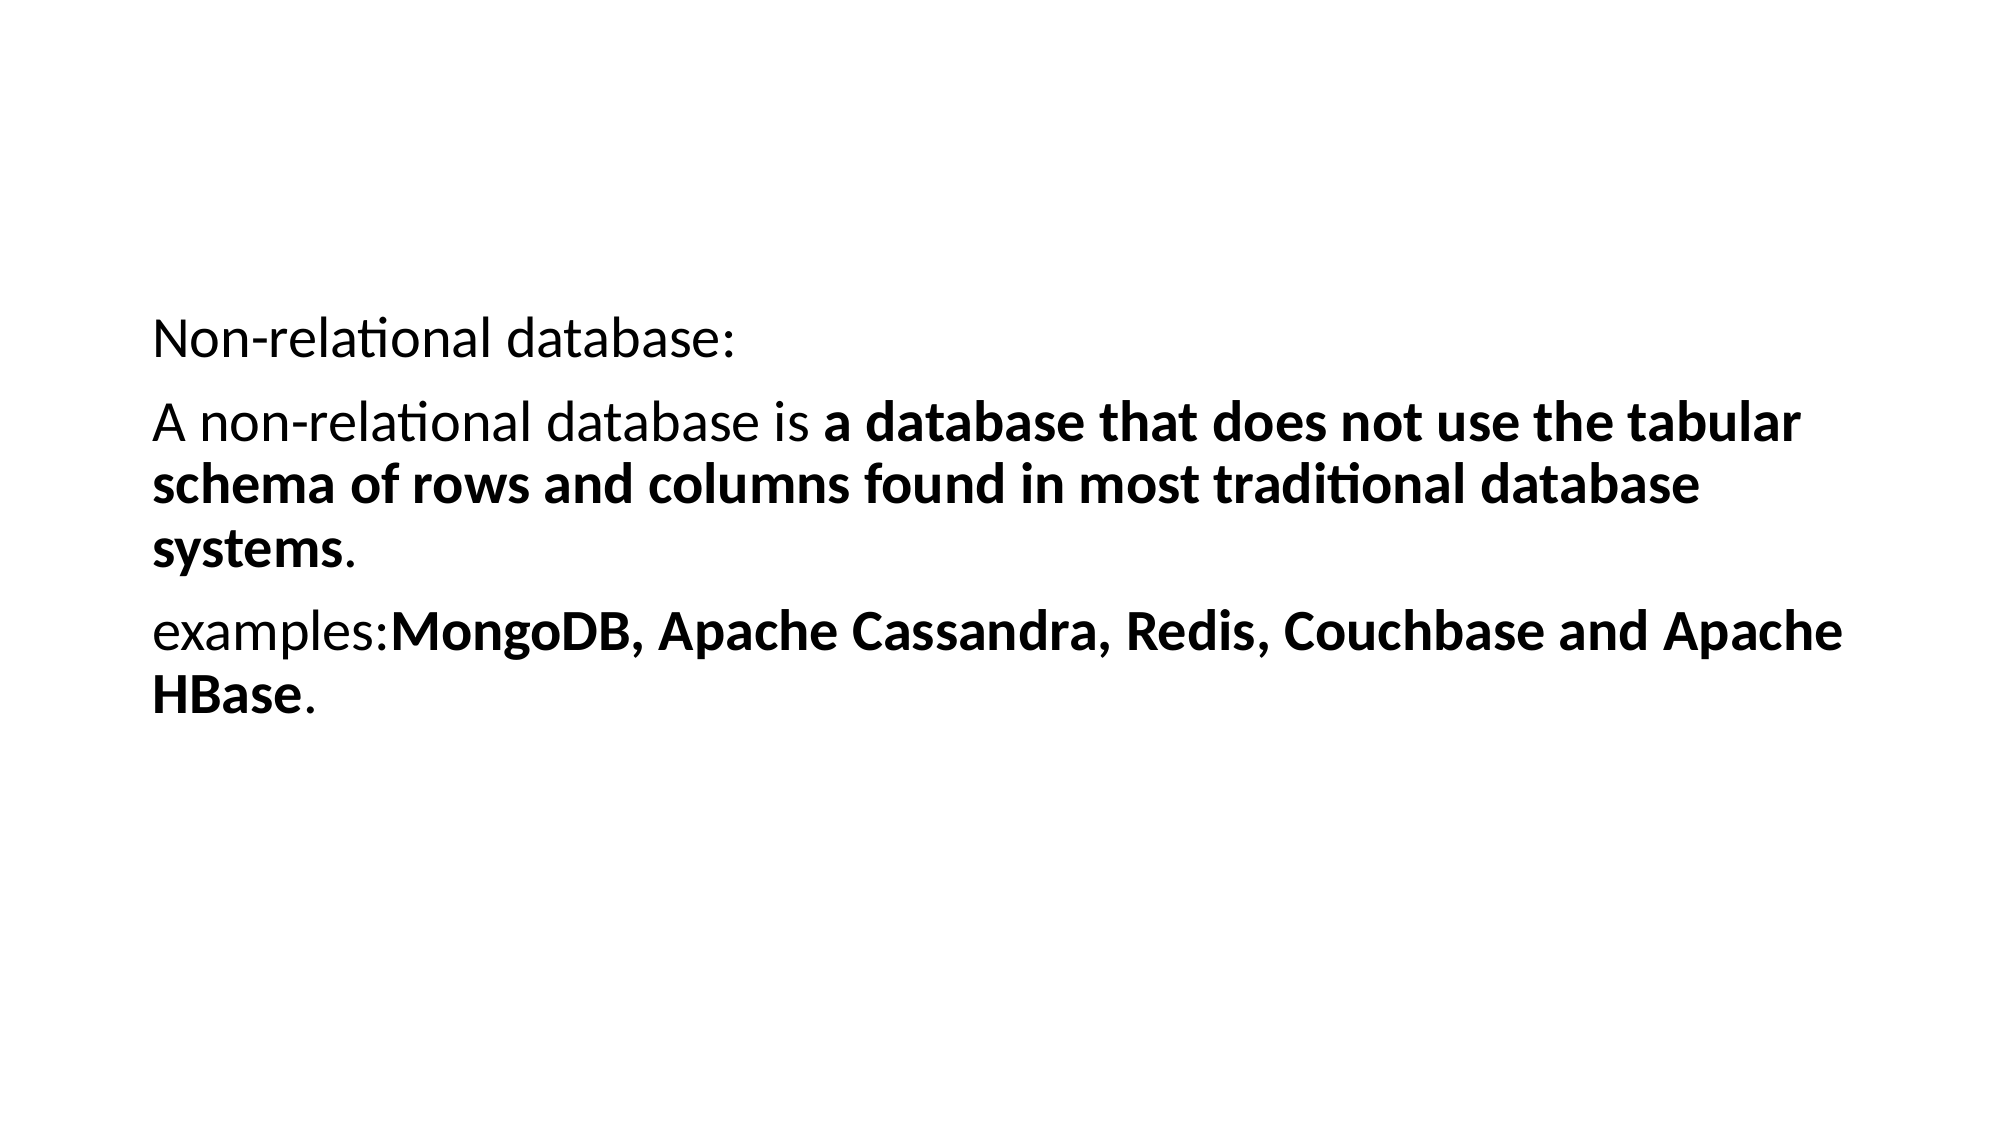

#
Non-relational database:
A non-relational database is a database that does not use the tabular schema of rows and columns found in most traditional database systems.
examples:MongoDB, Apache Cassandra, Redis, Couchbase and Apache HBase.